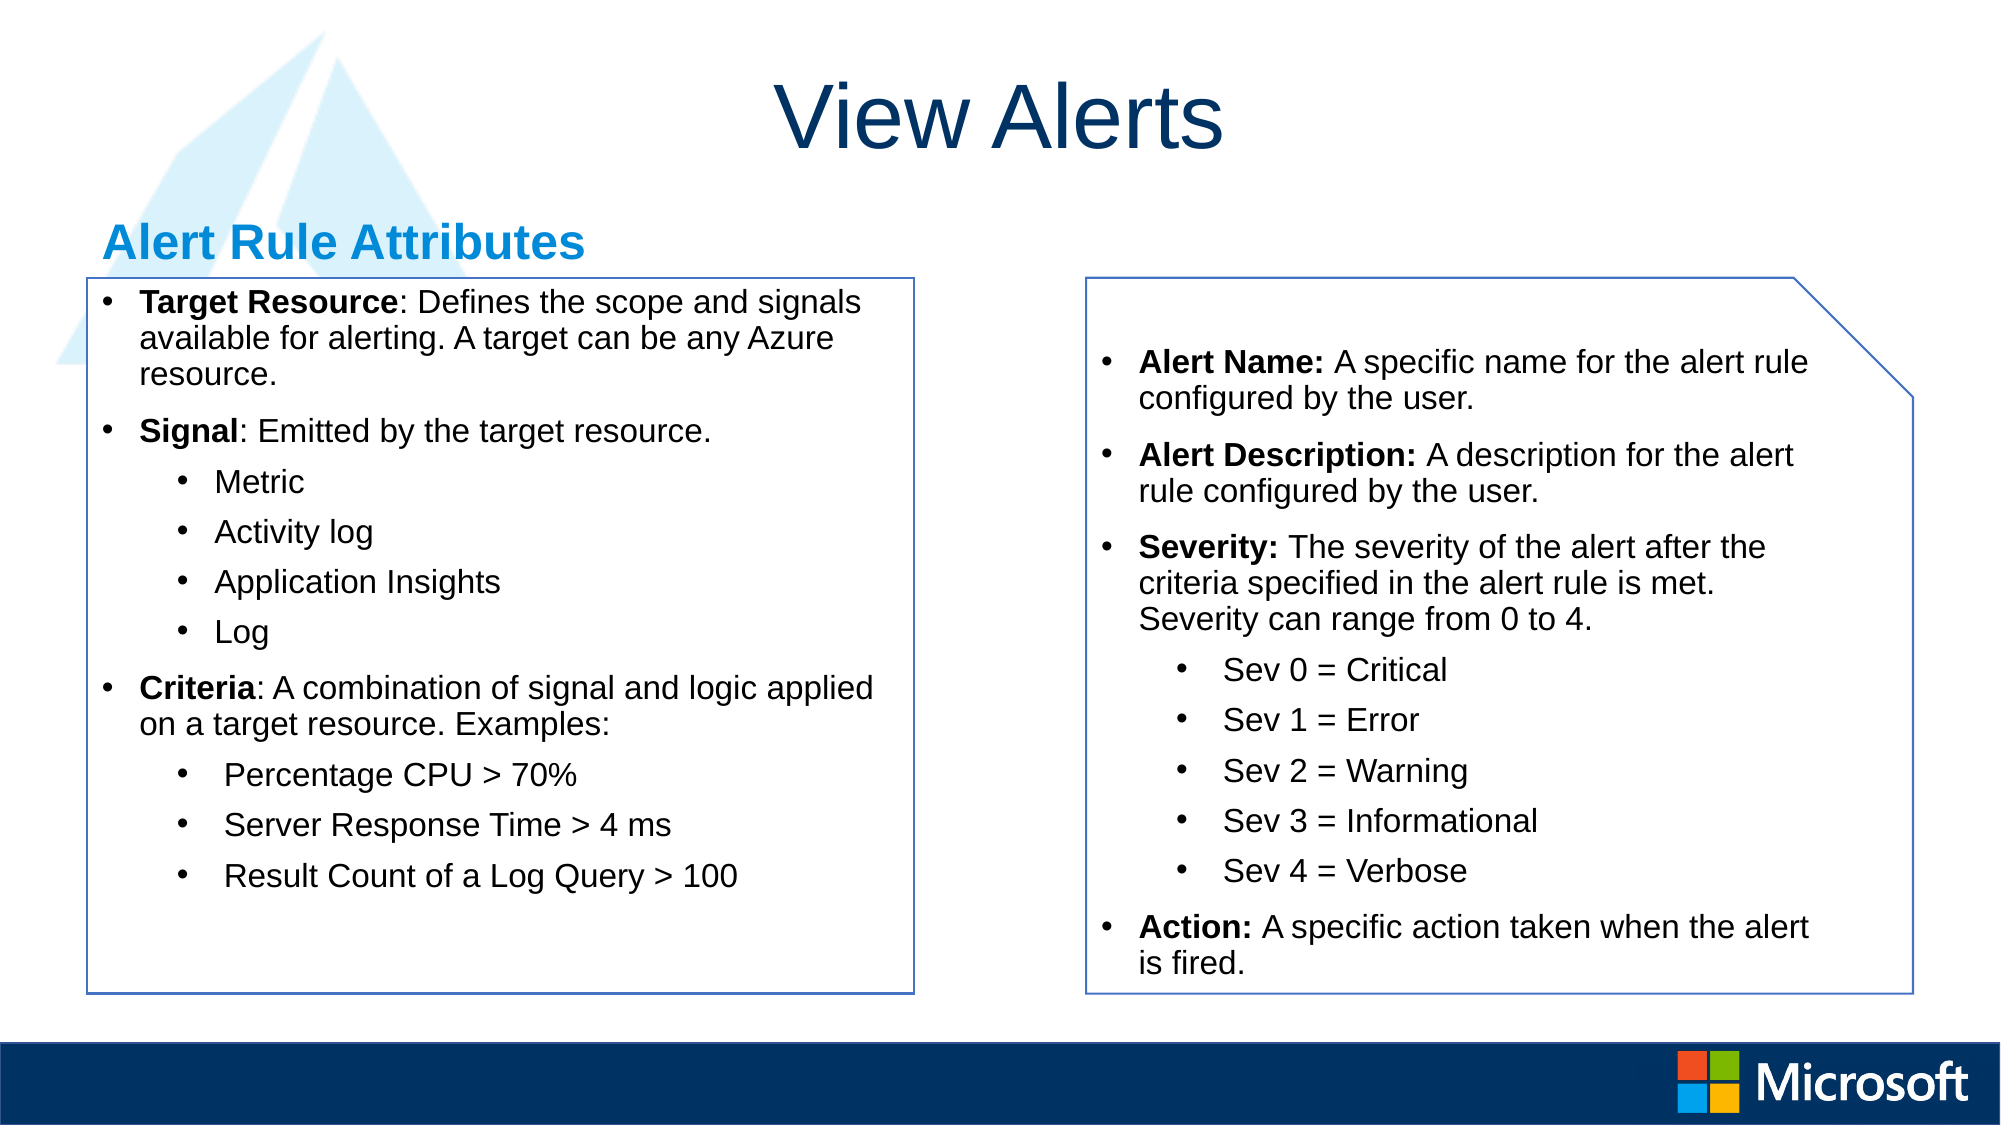

# View Alerts
Alert Rule Attributes
Alert Name: A specific name for the alert rule configured by the user.
Alert Description: A description for the alert rule configured by the user.
Severity: The severity of the alert after the criteria specified in the alert rule is met. Severity can range from 0 to 4.
Sev 0 = Critical
Sev 1 = Error
Sev 2 = Warning
Sev 3 = Informational
Sev 4 = Verbose
Action: A specific action taken when the alert is fired.
Target Resource: Defines the scope and signals available for alerting. A target can be any Azure resource.
Signal: Emitted by the target resource.
Metric
Activity log
Application Insights
Log
Criteria: A combination of signal and logic applied on a target resource. Examples:
Percentage CPU > 70%
Server Response Time > 4 ms
Result Count of a Log Query > 100